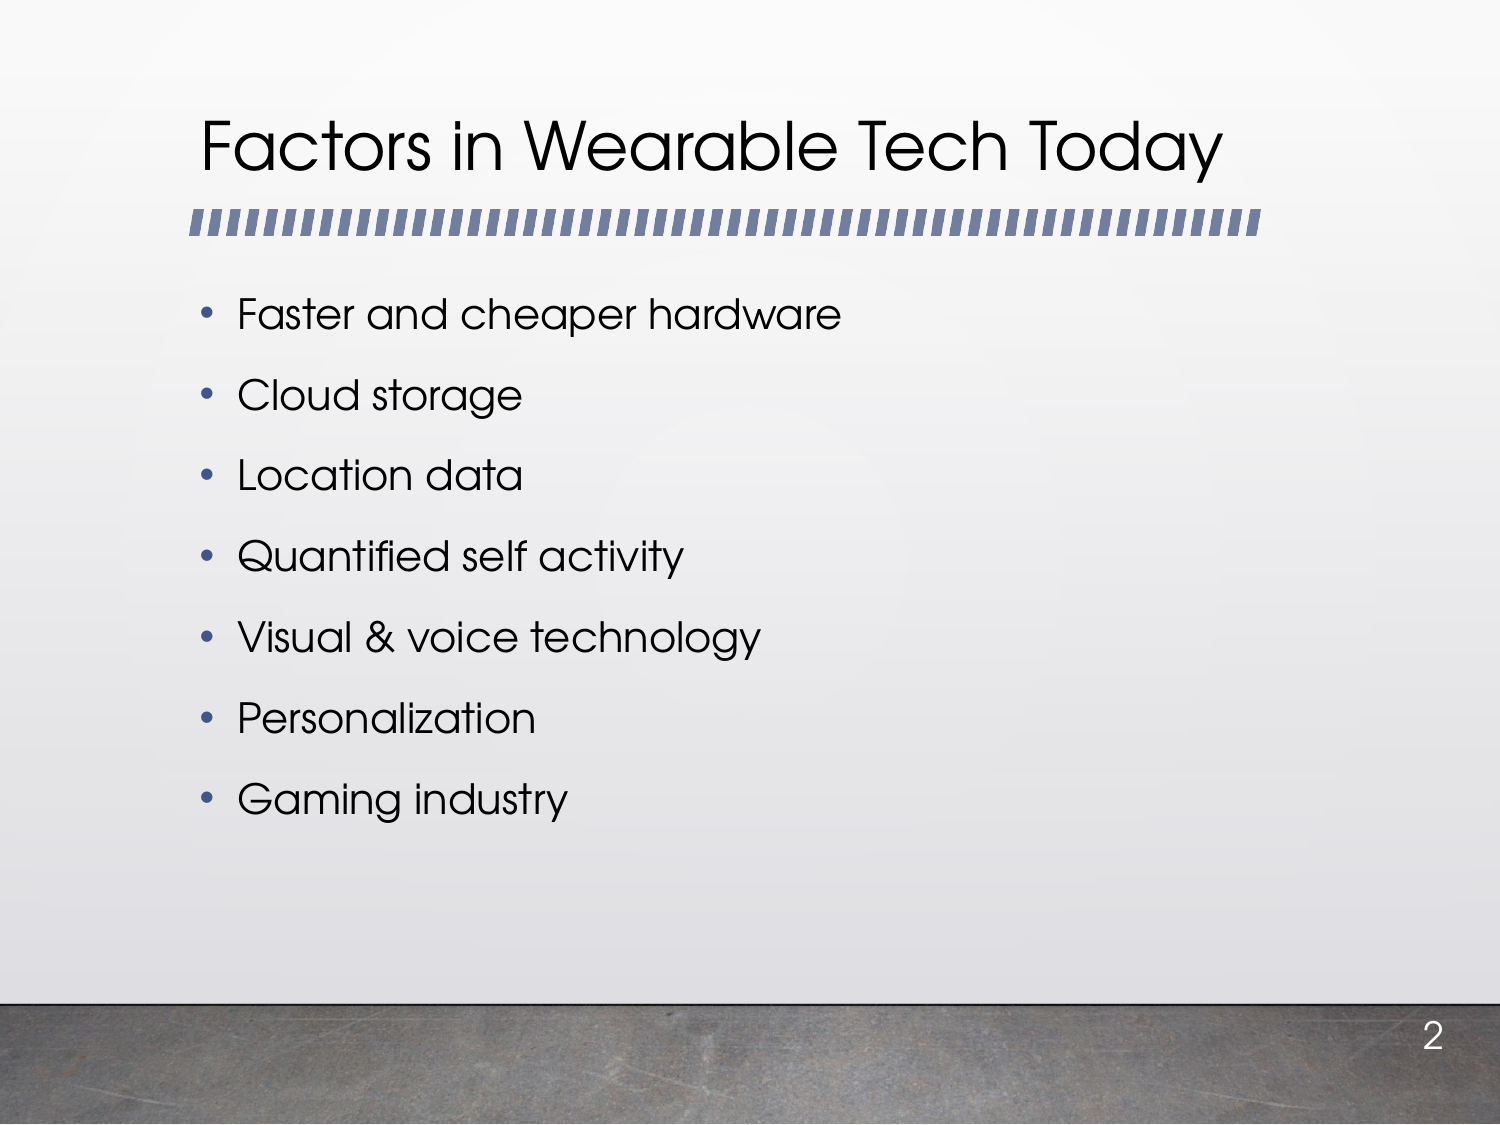

# Factors in Wearable Tech Today
Faster and cheaper hardware
Cloud storage
Location data
Quantified self activity
Visual & voice technology
Personalization
Gaming industry